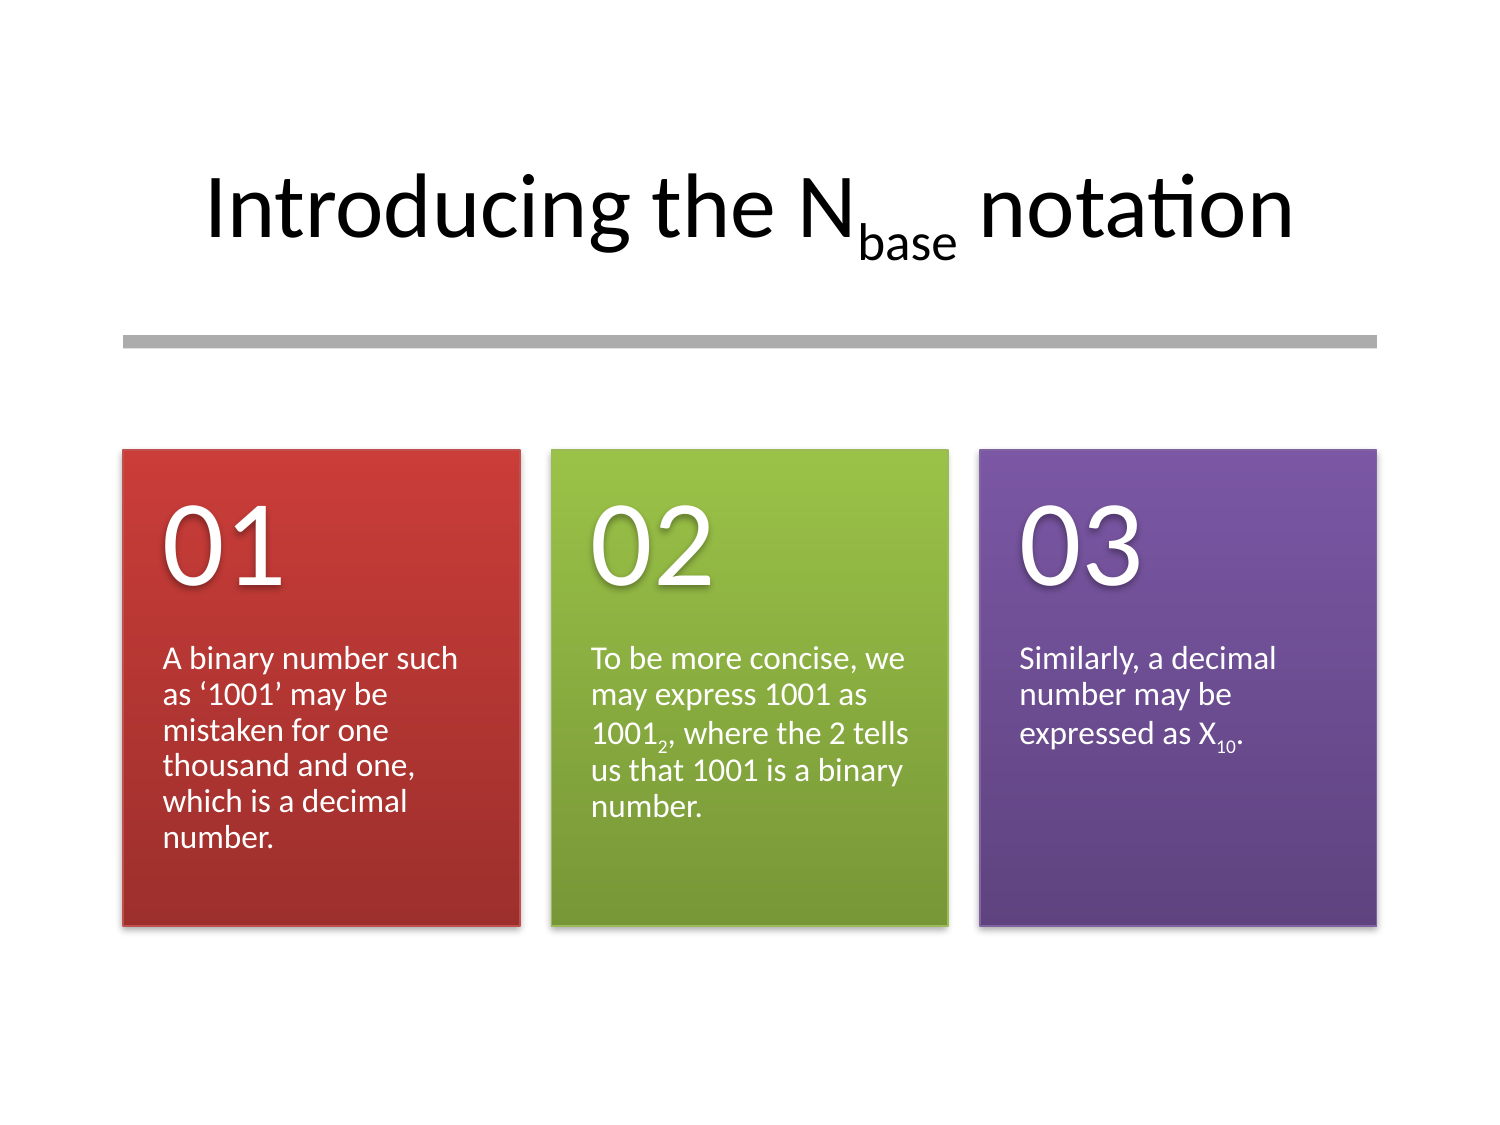

# Introducing the Nbase notation

A binary number such as ‘1001’ may be mistaken for one thousand and one, which is a decimal number.
01
To be more concise, we may express 1001 as 10012, where the 2 tells us that 1001 is a binary number.
02
Similarly, a decimal number may be expressed as X10.
03